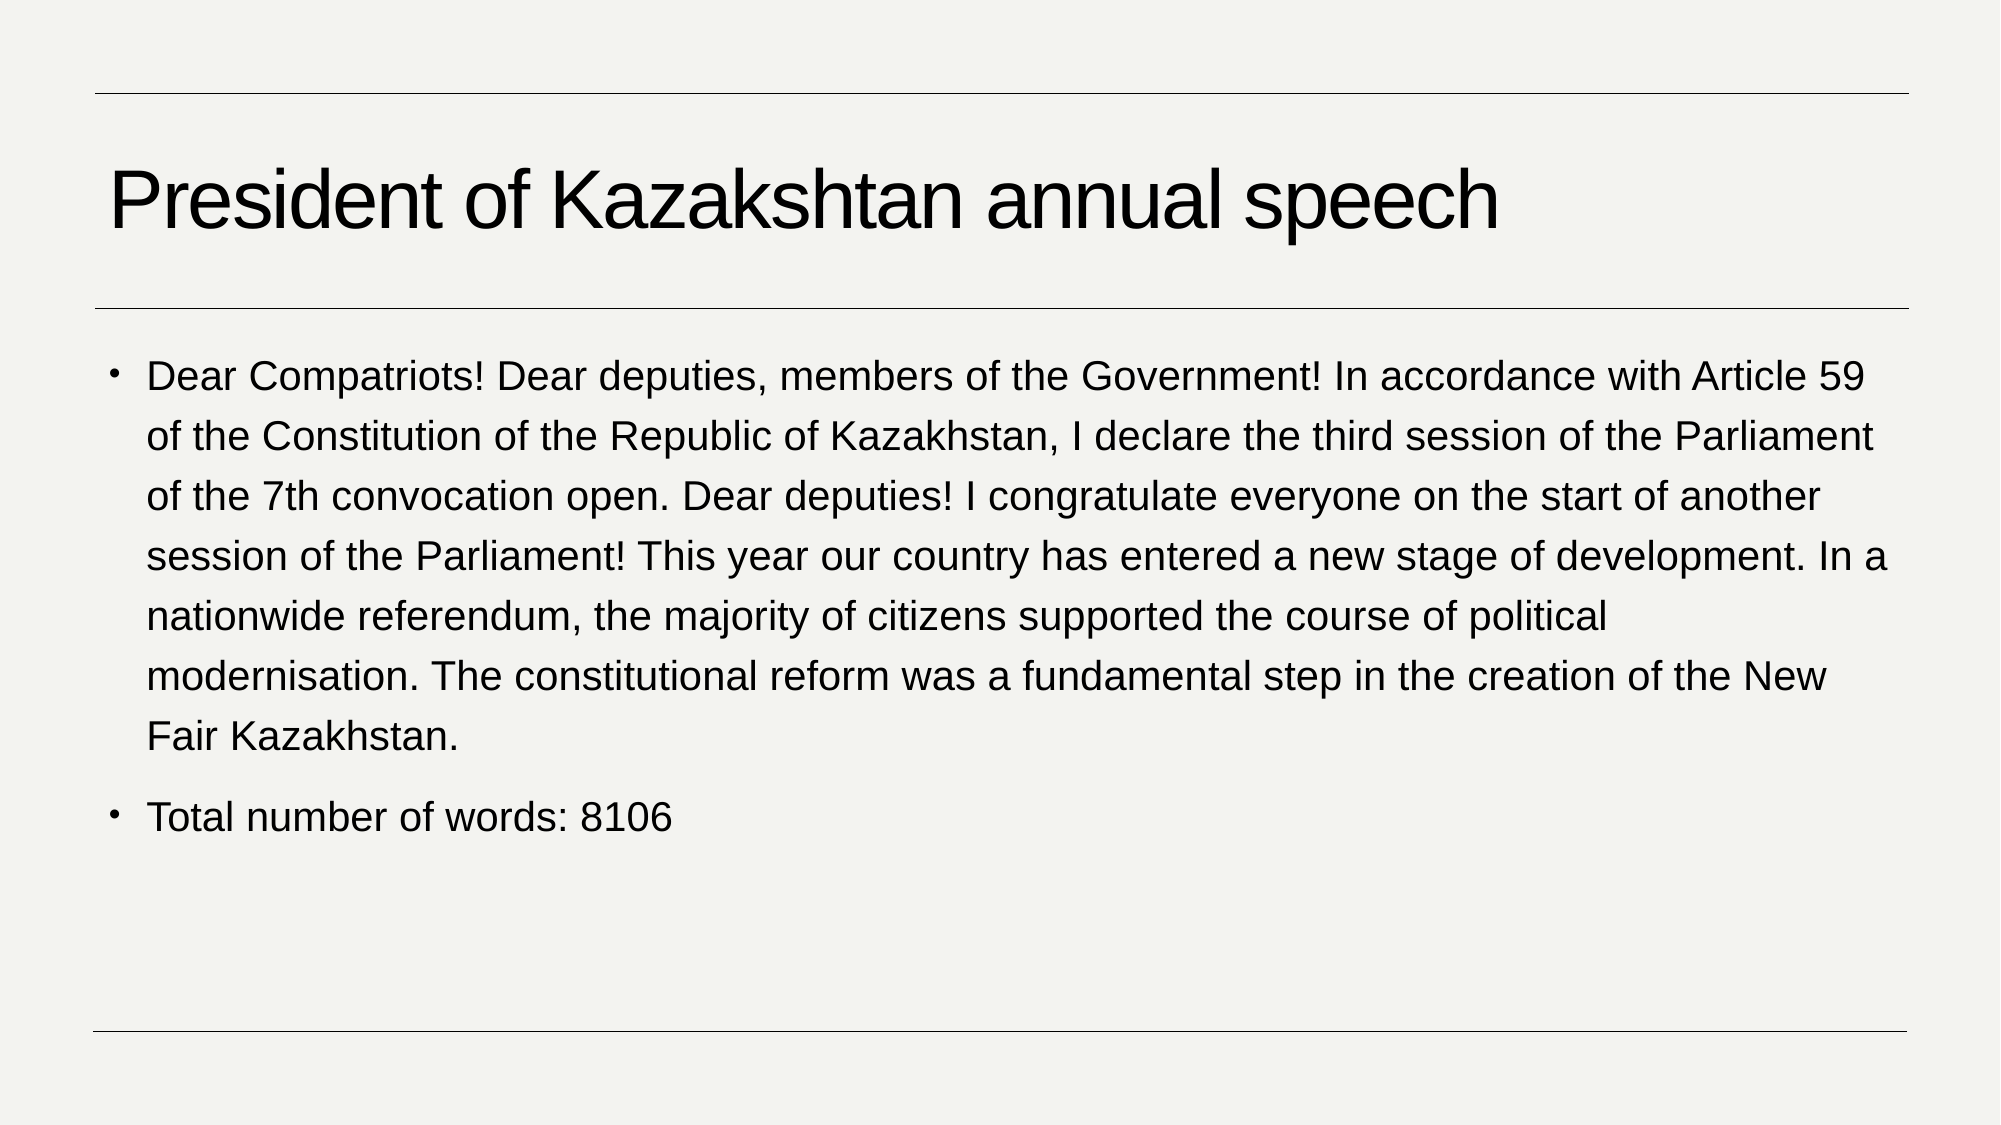

# President of Kazakshtan annual speech
Dear Compatriots! Dear deputies, members of the Government! In accordance with Article 59 of the Constitution of the Republic of Kazakhstan, I declare the third session of the Parliament of the 7th convocation open. Dear deputies! I congratulate everyone on the start of another session of the Parliament! This year our country has entered a new stage of development. In a nationwide referendum, the majority of citizens supported the course of political modernisation. The constitutional reform was a fundamental step in the creation of the New Fair Kazakhstan.
Total number of words: 8106